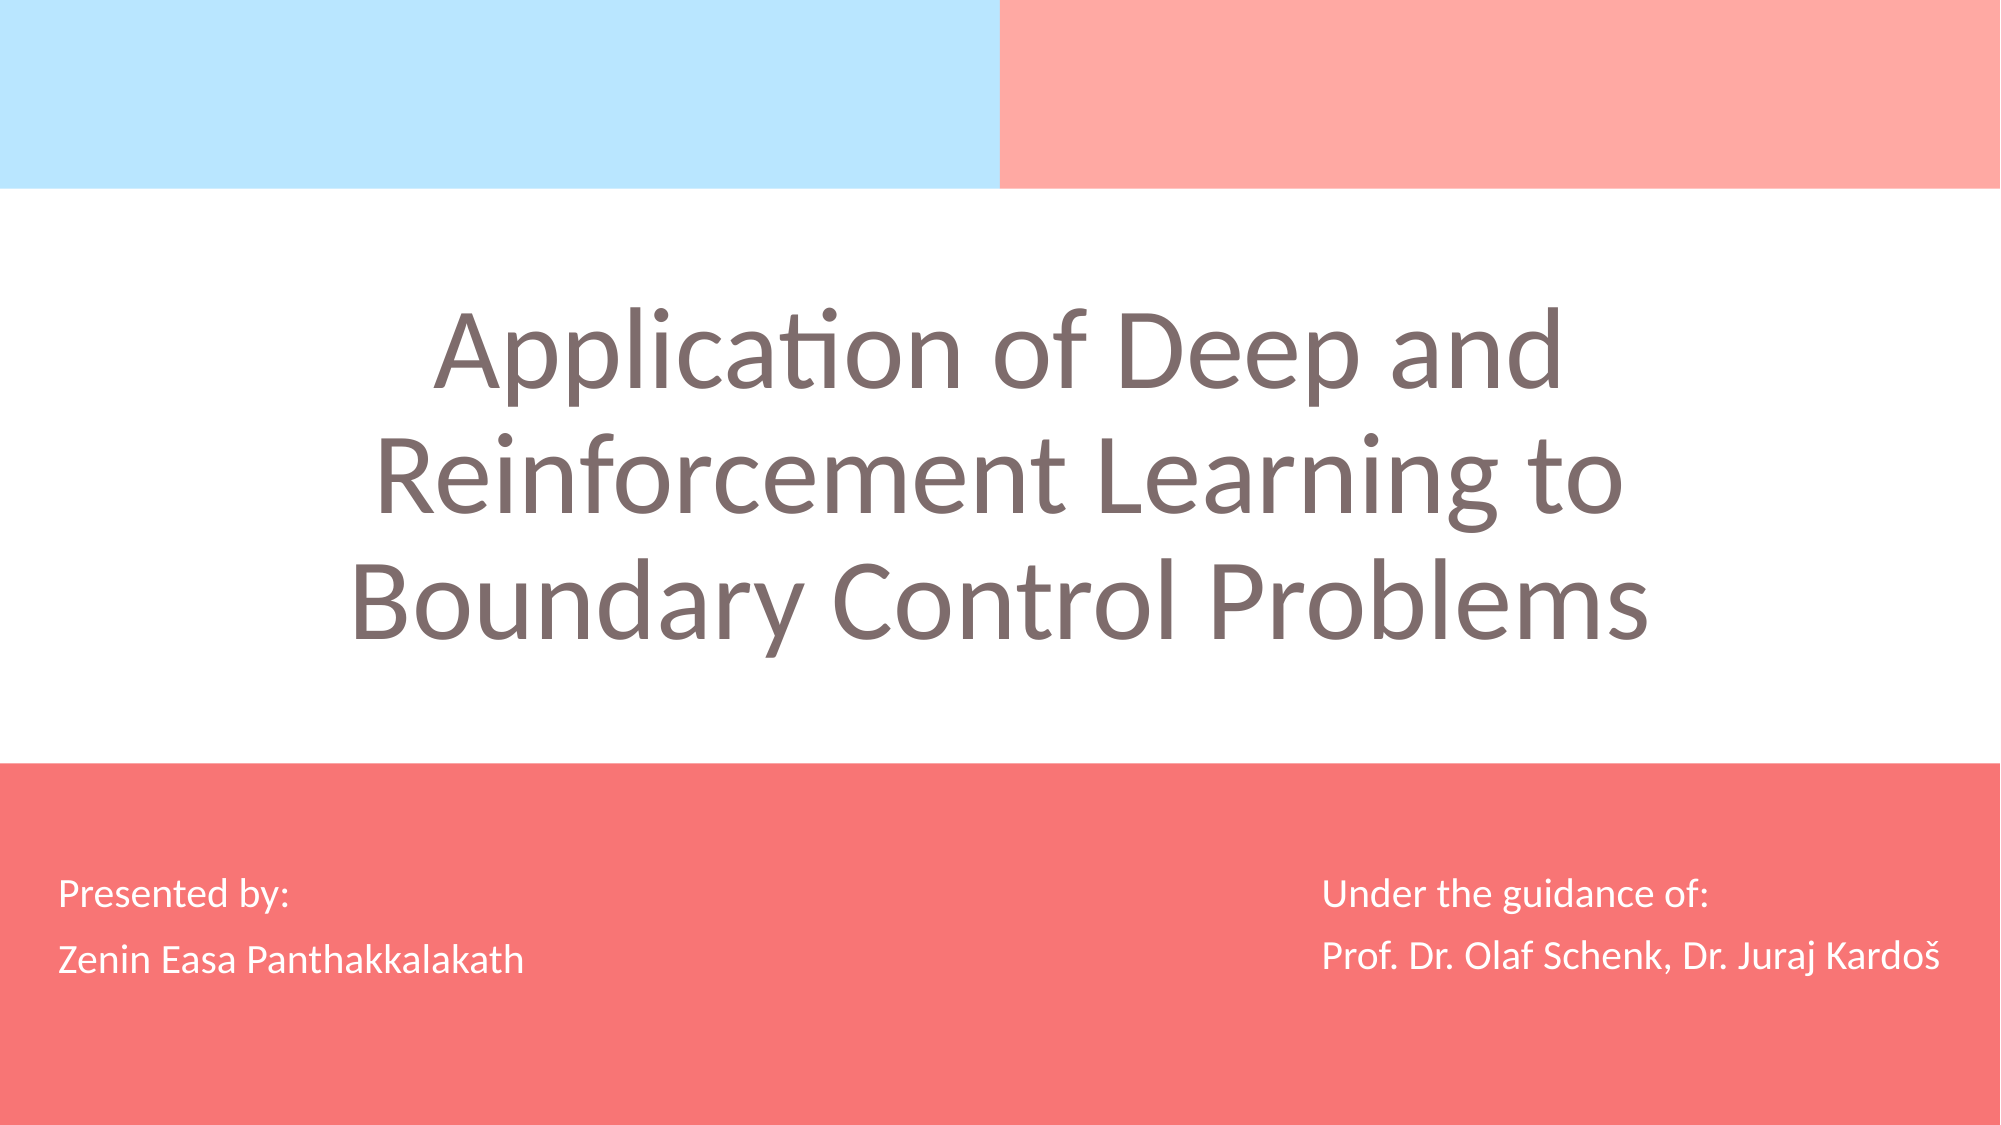

# Application of Deep and Reinforcement Learning to Boundary Control Problems

Presented by:
Zenin Easa Panthakkalakath
Under the guidance of:
Prof. Dr. Olaf Schenk, Dr. Juraj Kardoš
1